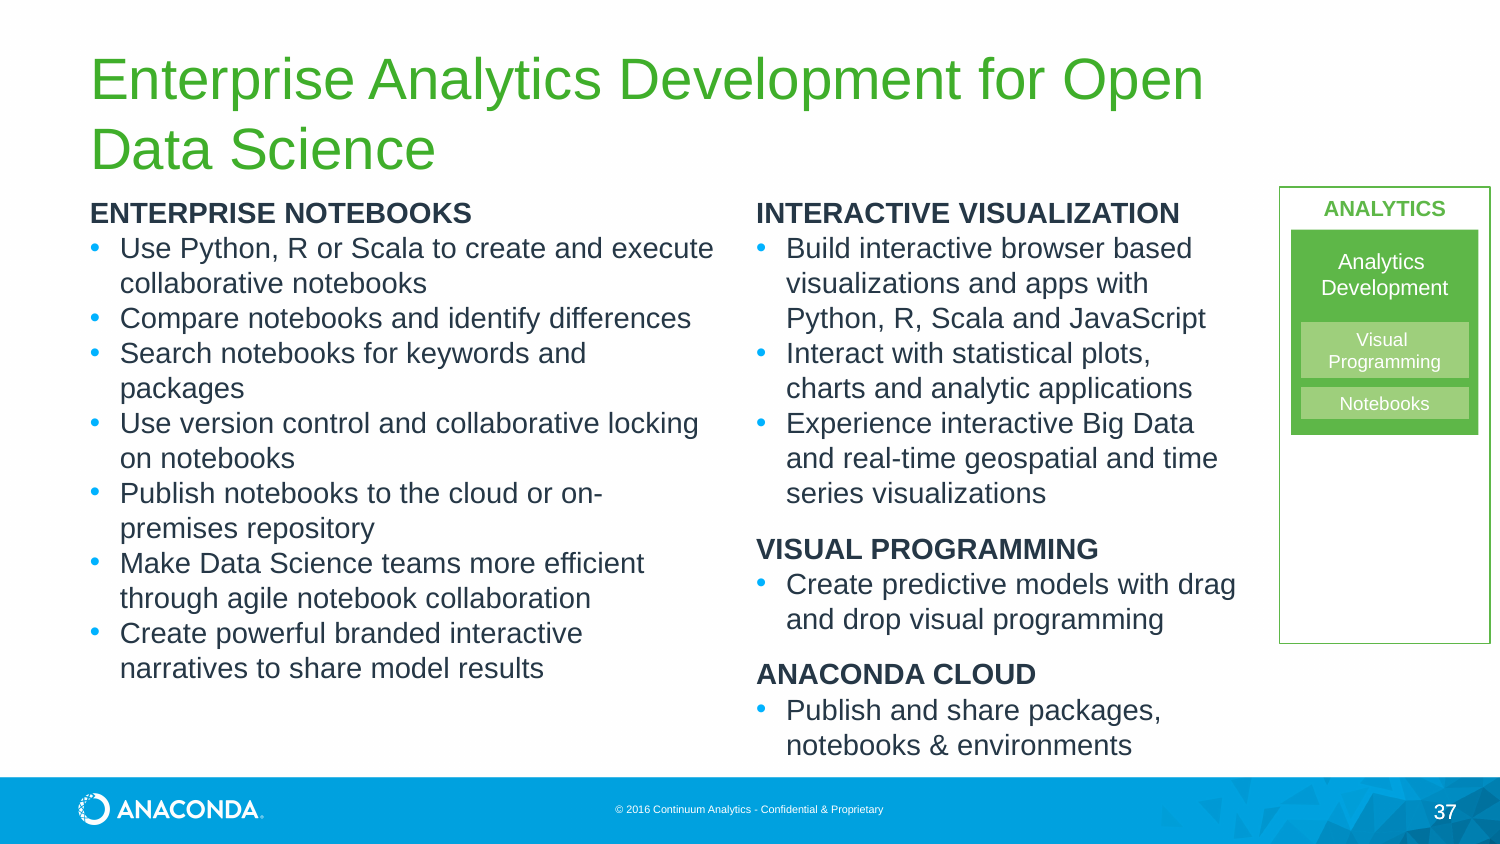

# Enterprise Analytics Development for Open Data Science
ANALYTICS
ENTERPRISE NOTEBOOKS
Use Python, R or Scala to create and execute collaborative notebooks
Compare notebooks and identify differences
Search notebooks for keywords and packages
Use version control and collaborative locking on notebooks
Publish notebooks to the cloud or on-premises repository
Make Data Science teams more efficient through agile notebook collaboration
Create powerful branded interactive narratives to share model results
INTERACTIVE VISUALIZATION
Build interactive browser based visualizations and apps with
Python, R, Scala and JavaScript
Interact with statistical plots,
charts and analytic applications
Experience interactive Big Data
and real-time geospatial and time series visualizations
VISUAL PROGRAMMING
Create predictive models with drag and drop visual programming
ANACONDA CLOUD
Publish and share packages, notebooks & environments

Analytics
Development
Visual
Programming
Notebooks